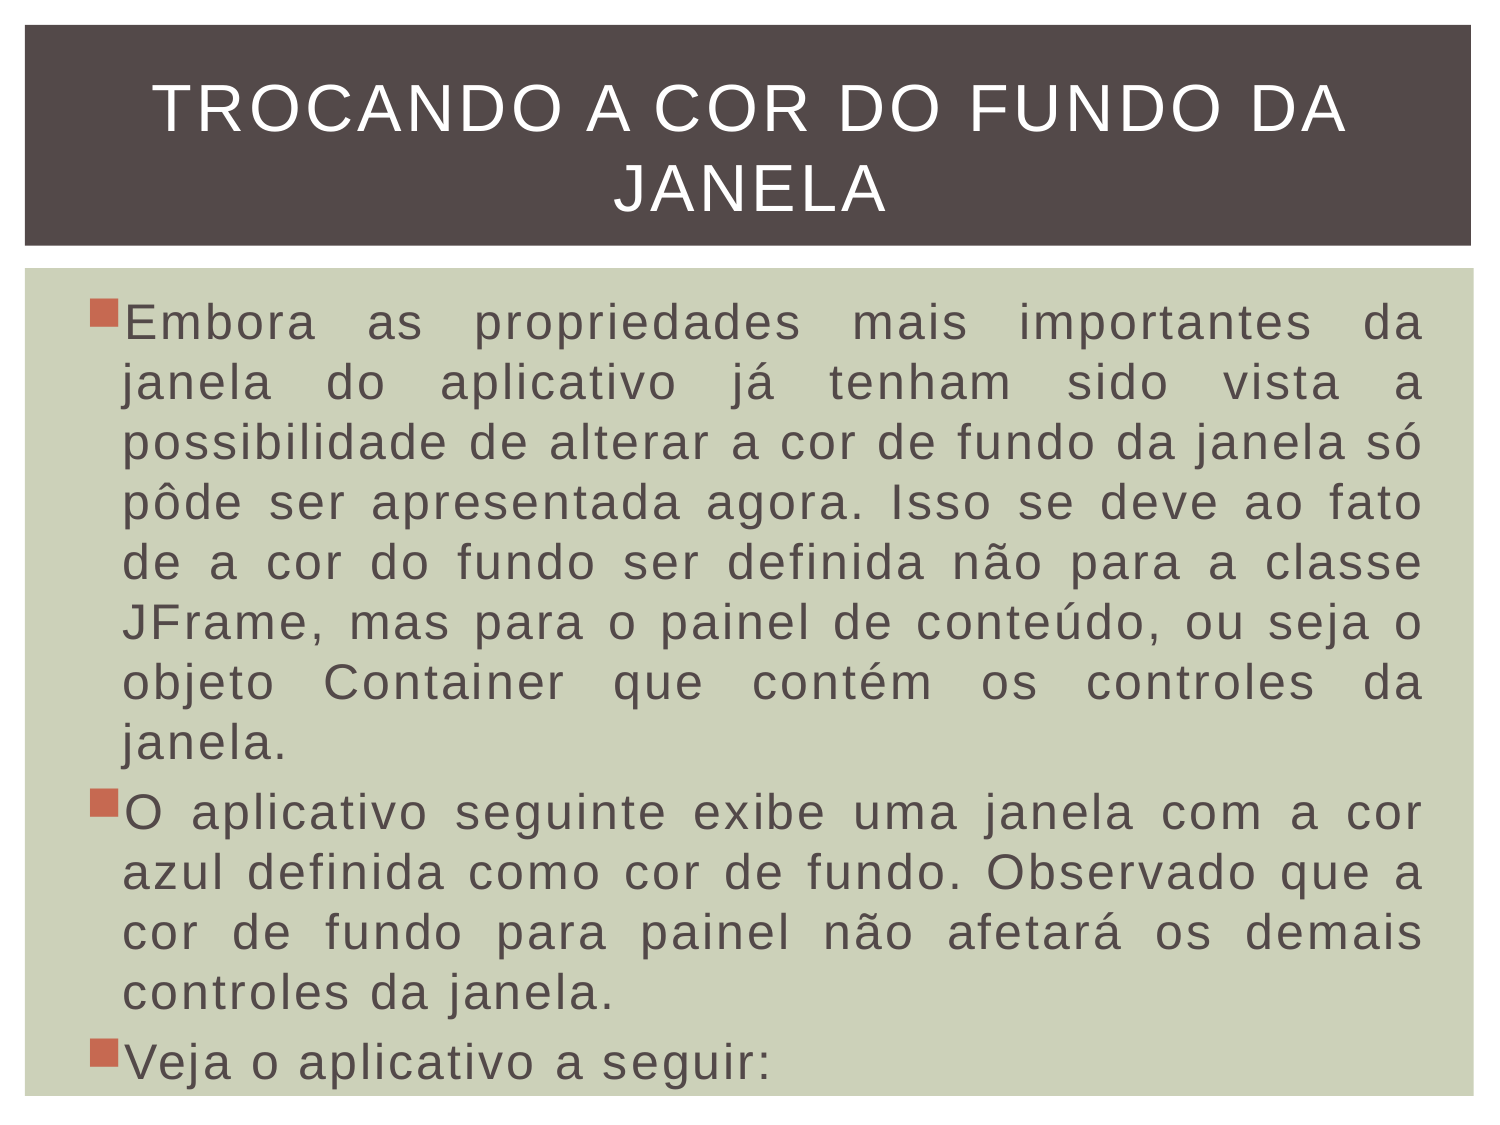

# Trocando a cor do fundo da janela
Embora as propriedades mais importantes da janela do aplicativo já tenham sido vista a possibilidade de alterar a cor de fundo da janela só pôde ser apresentada agora. Isso se deve ao fato de a cor do fundo ser definida não para a classe JFrame, mas para o painel de conteúdo, ou seja o objeto Container que contém os controles da janela.
O aplicativo seguinte exibe uma janela com a cor azul definida como cor de fundo. Observado que a cor de fundo para painel não afetará os demais controles da janela.
Veja o aplicativo a seguir: